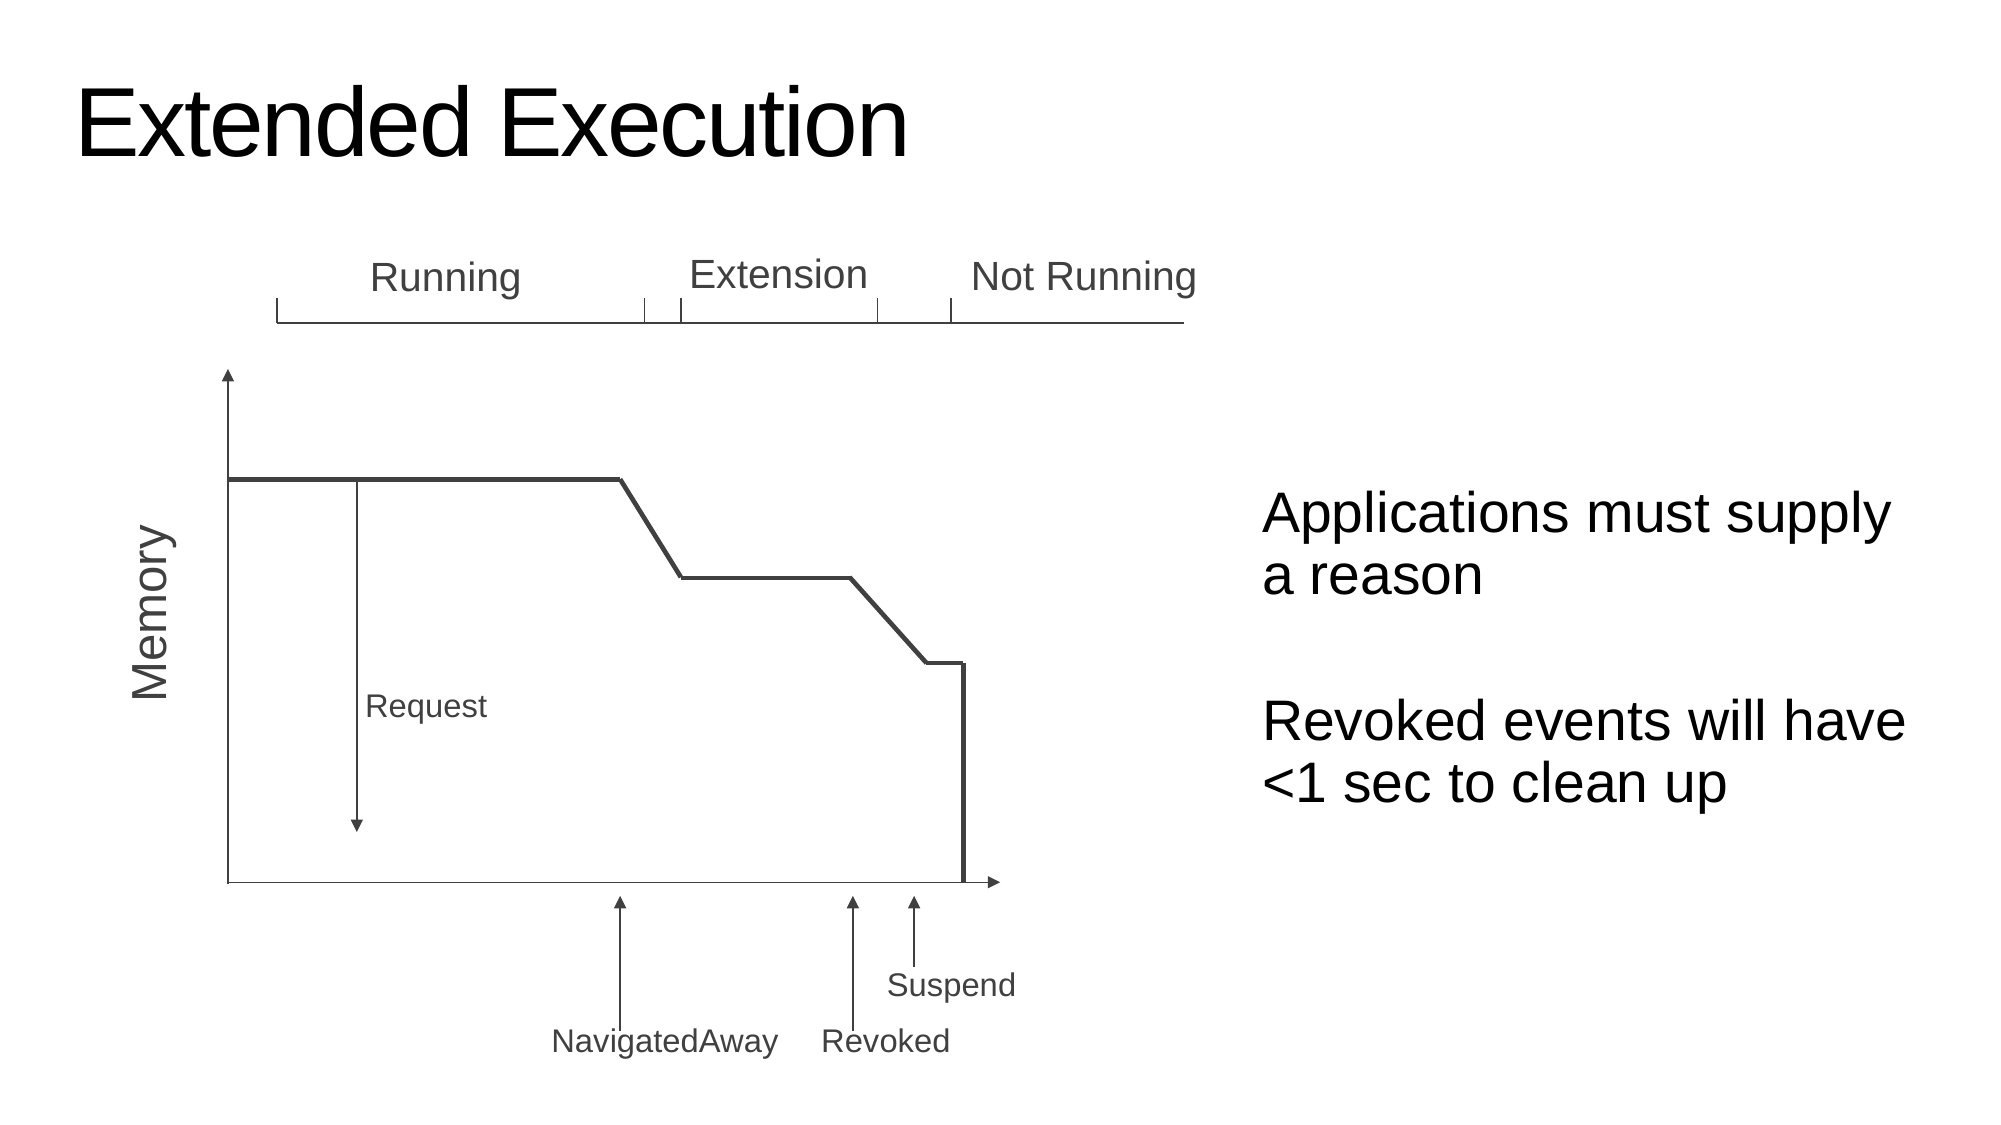

# Extended Execution
Extension
Not Running
Running
Memory
Applications must supply a reason

Revoked events will have <1 sec to clean up
Request
Suspend
NavigatedAway
Revoked